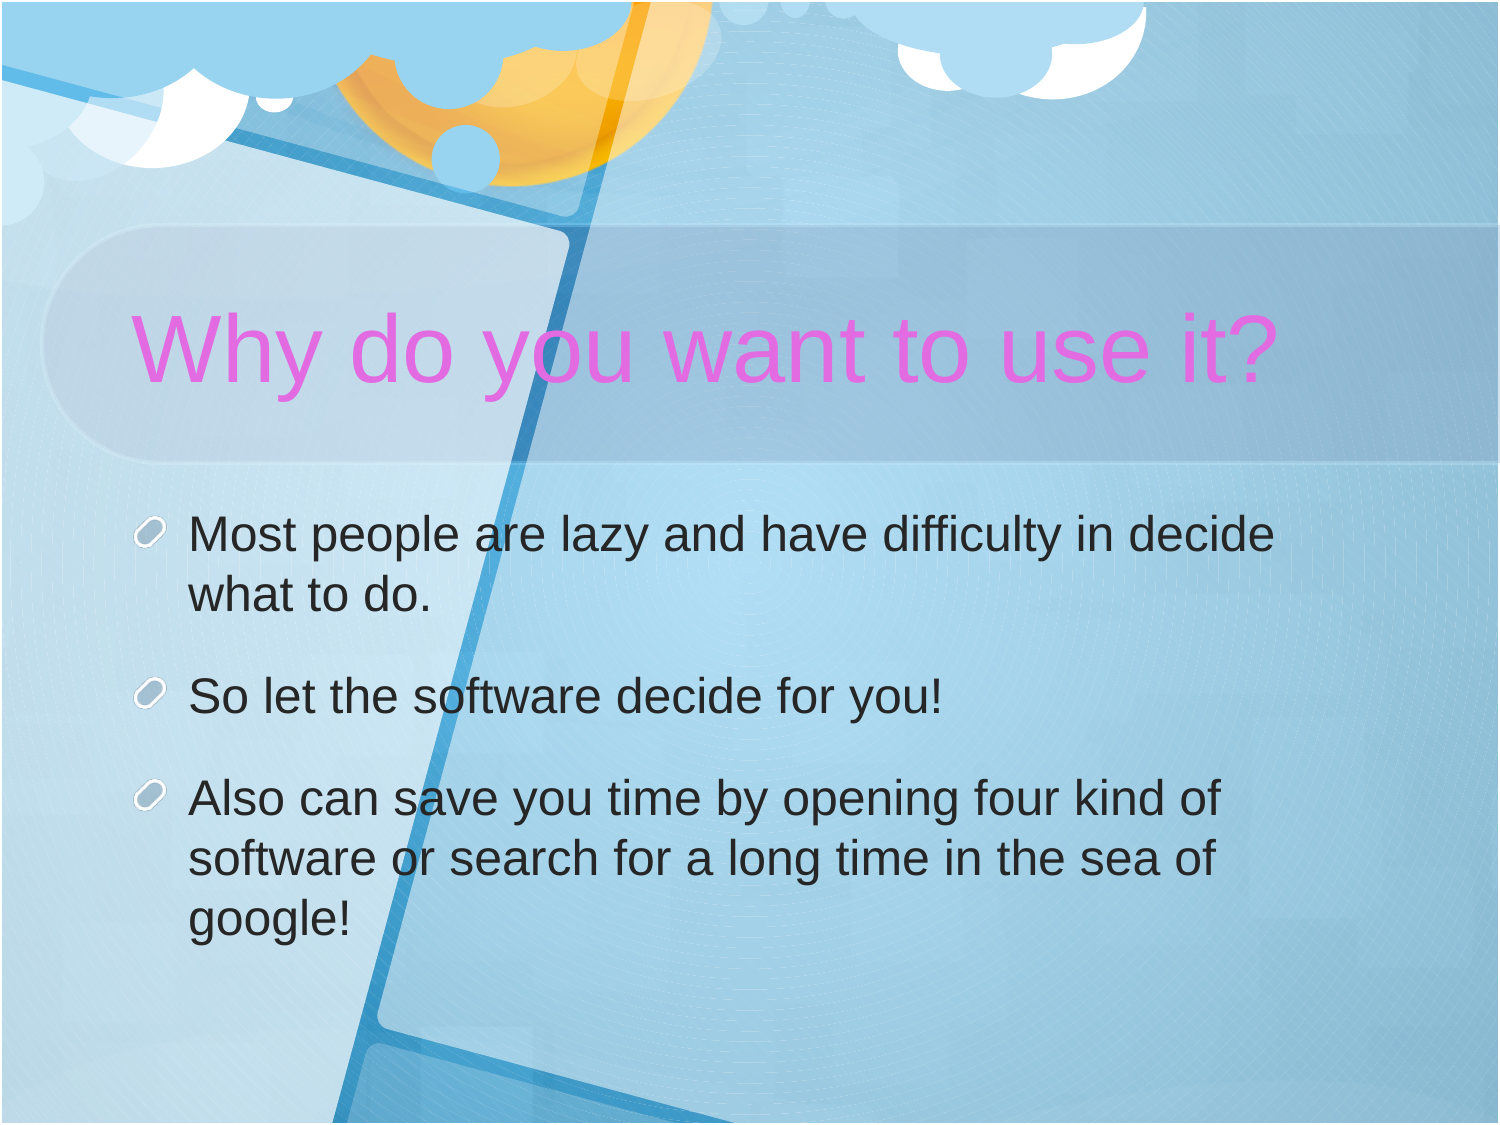

# Why do you want to use it?
Most people are lazy and have difficulty in decide what to do.
So let the software decide for you!
Also can save you time by opening four kind of software or search for a long time in the sea of google!